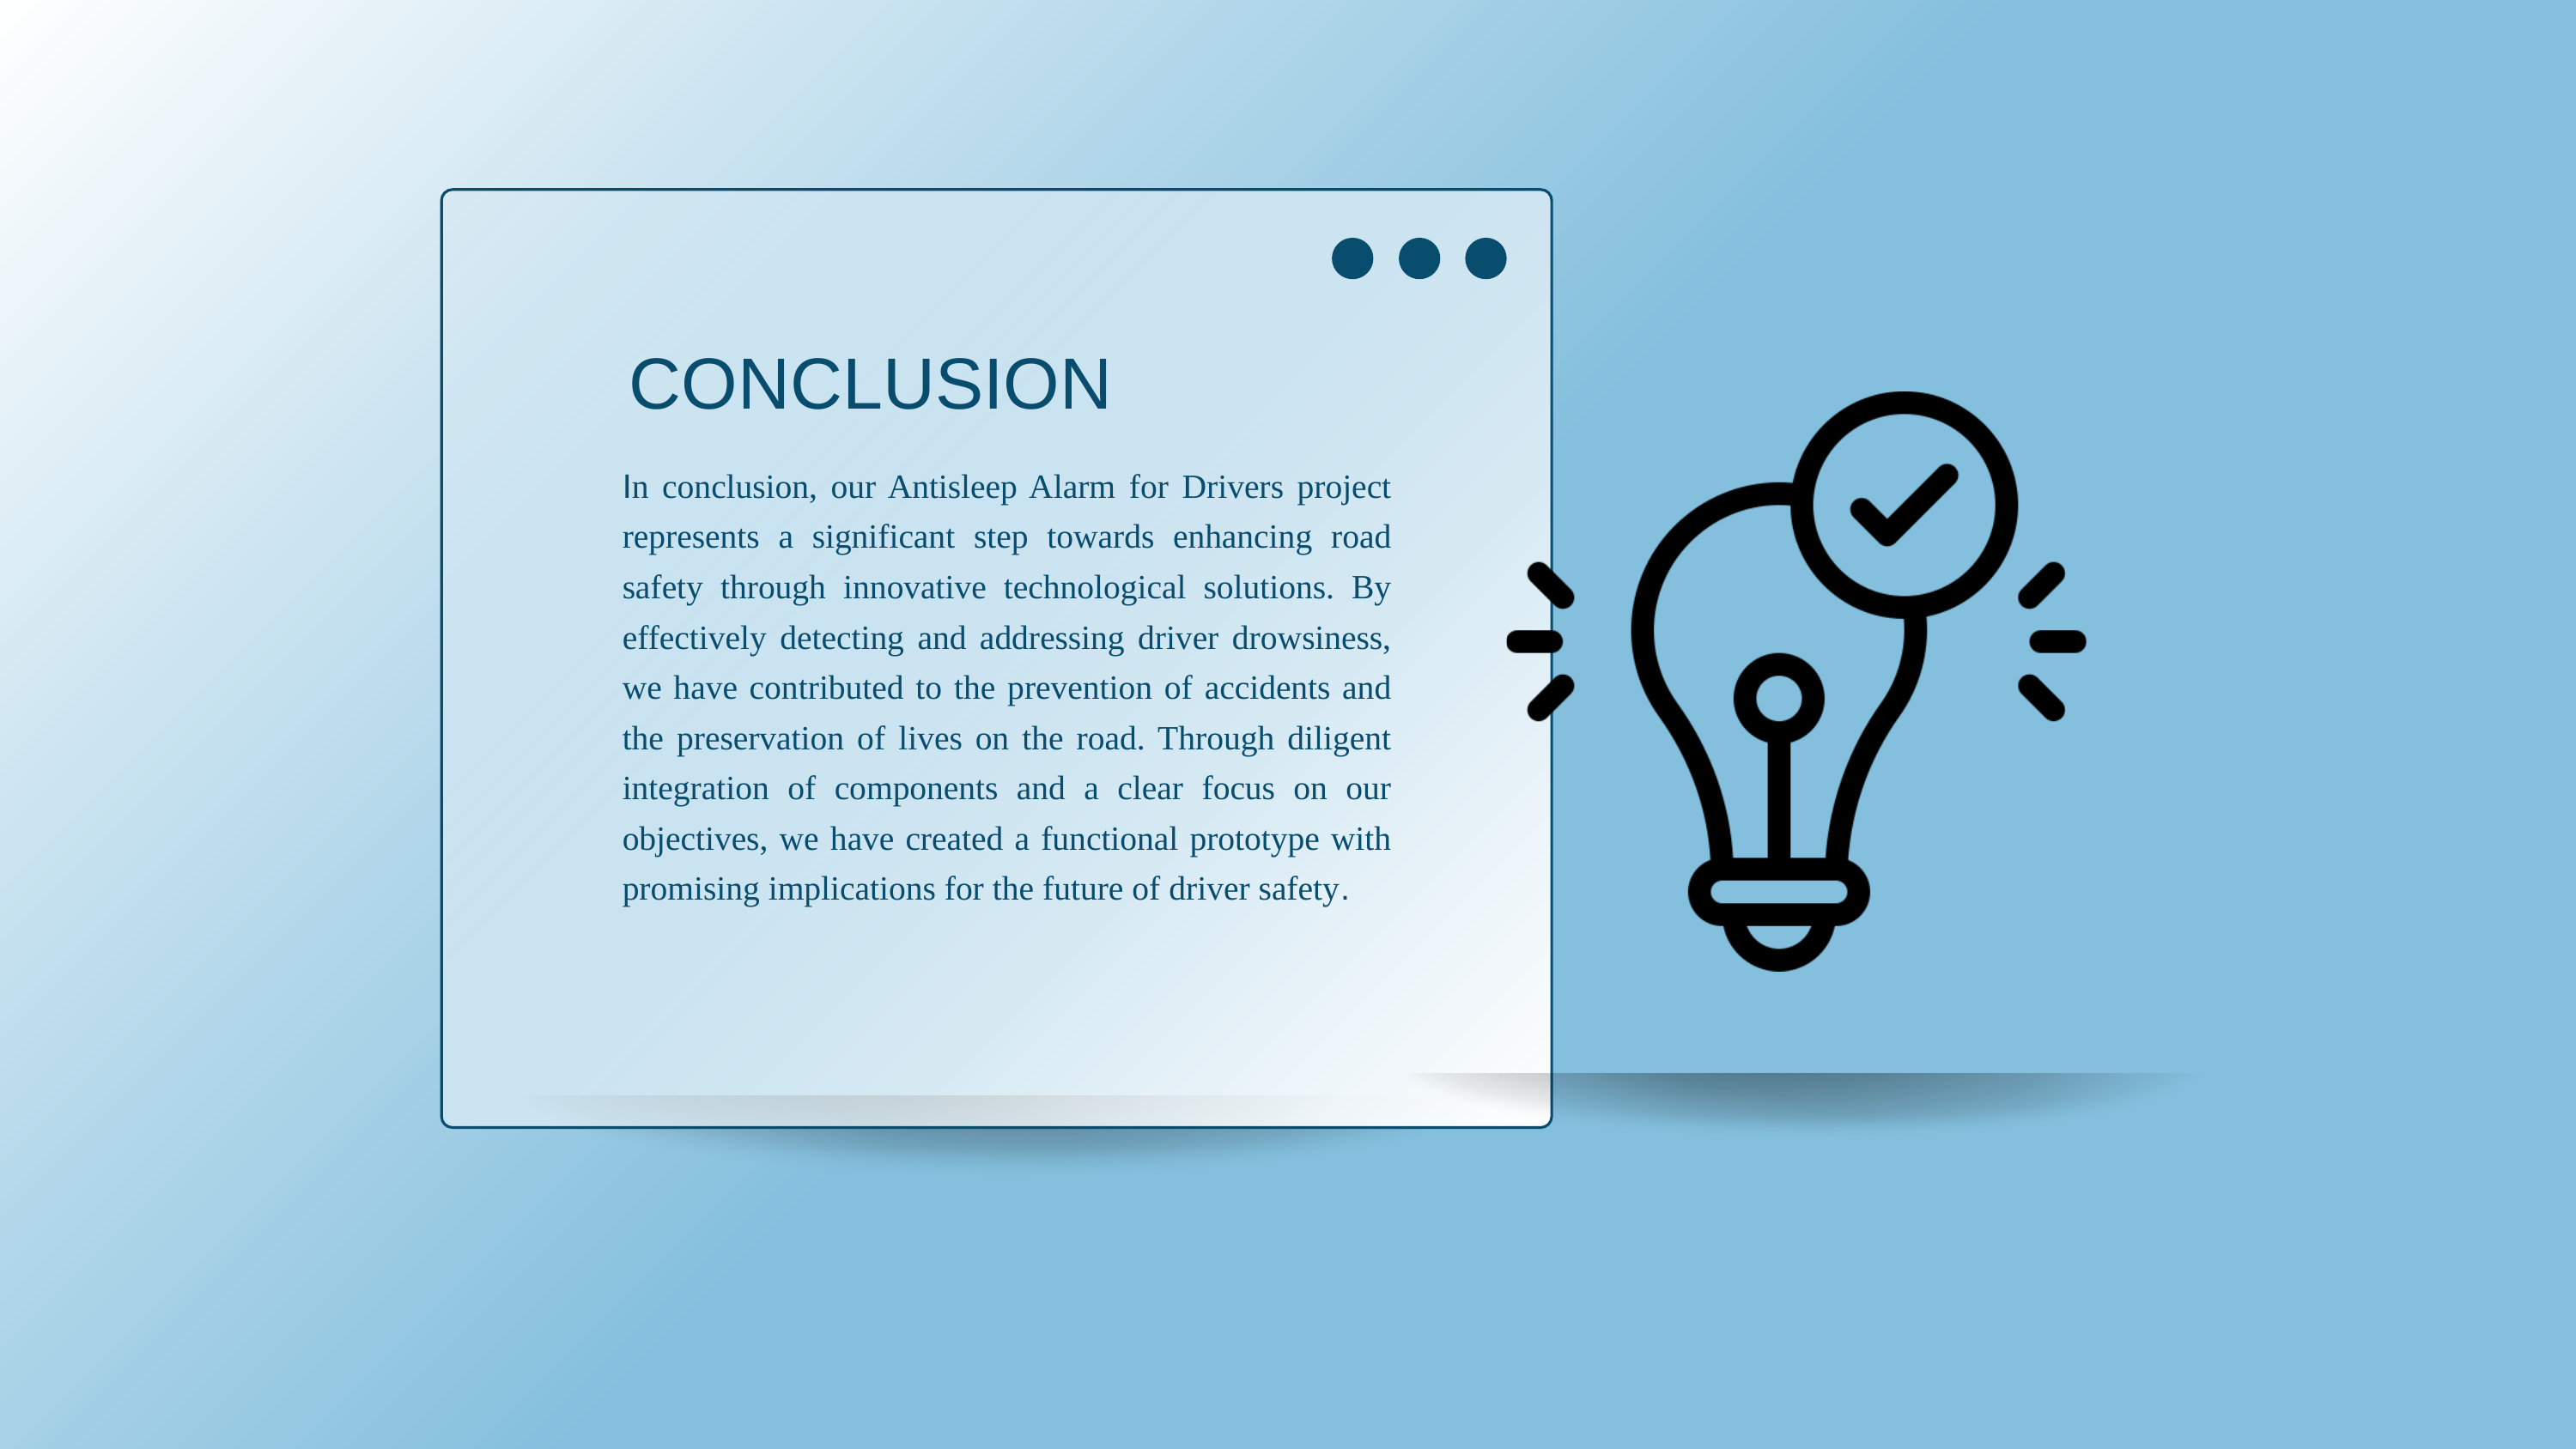

CONCLUSION

In conclusion, our Antisleep Alarm for Drivers project represents a significant step towards enhancing road safety through innovative technological solutions. By effectively detecting and addressing driver drowsiness, we have contributed to the prevention of accidents and the preservation of lives on the road. Through diligent integration of components and a clear focus on our objectives, we have created a functional prototype with promising implications for the future of driver safety.